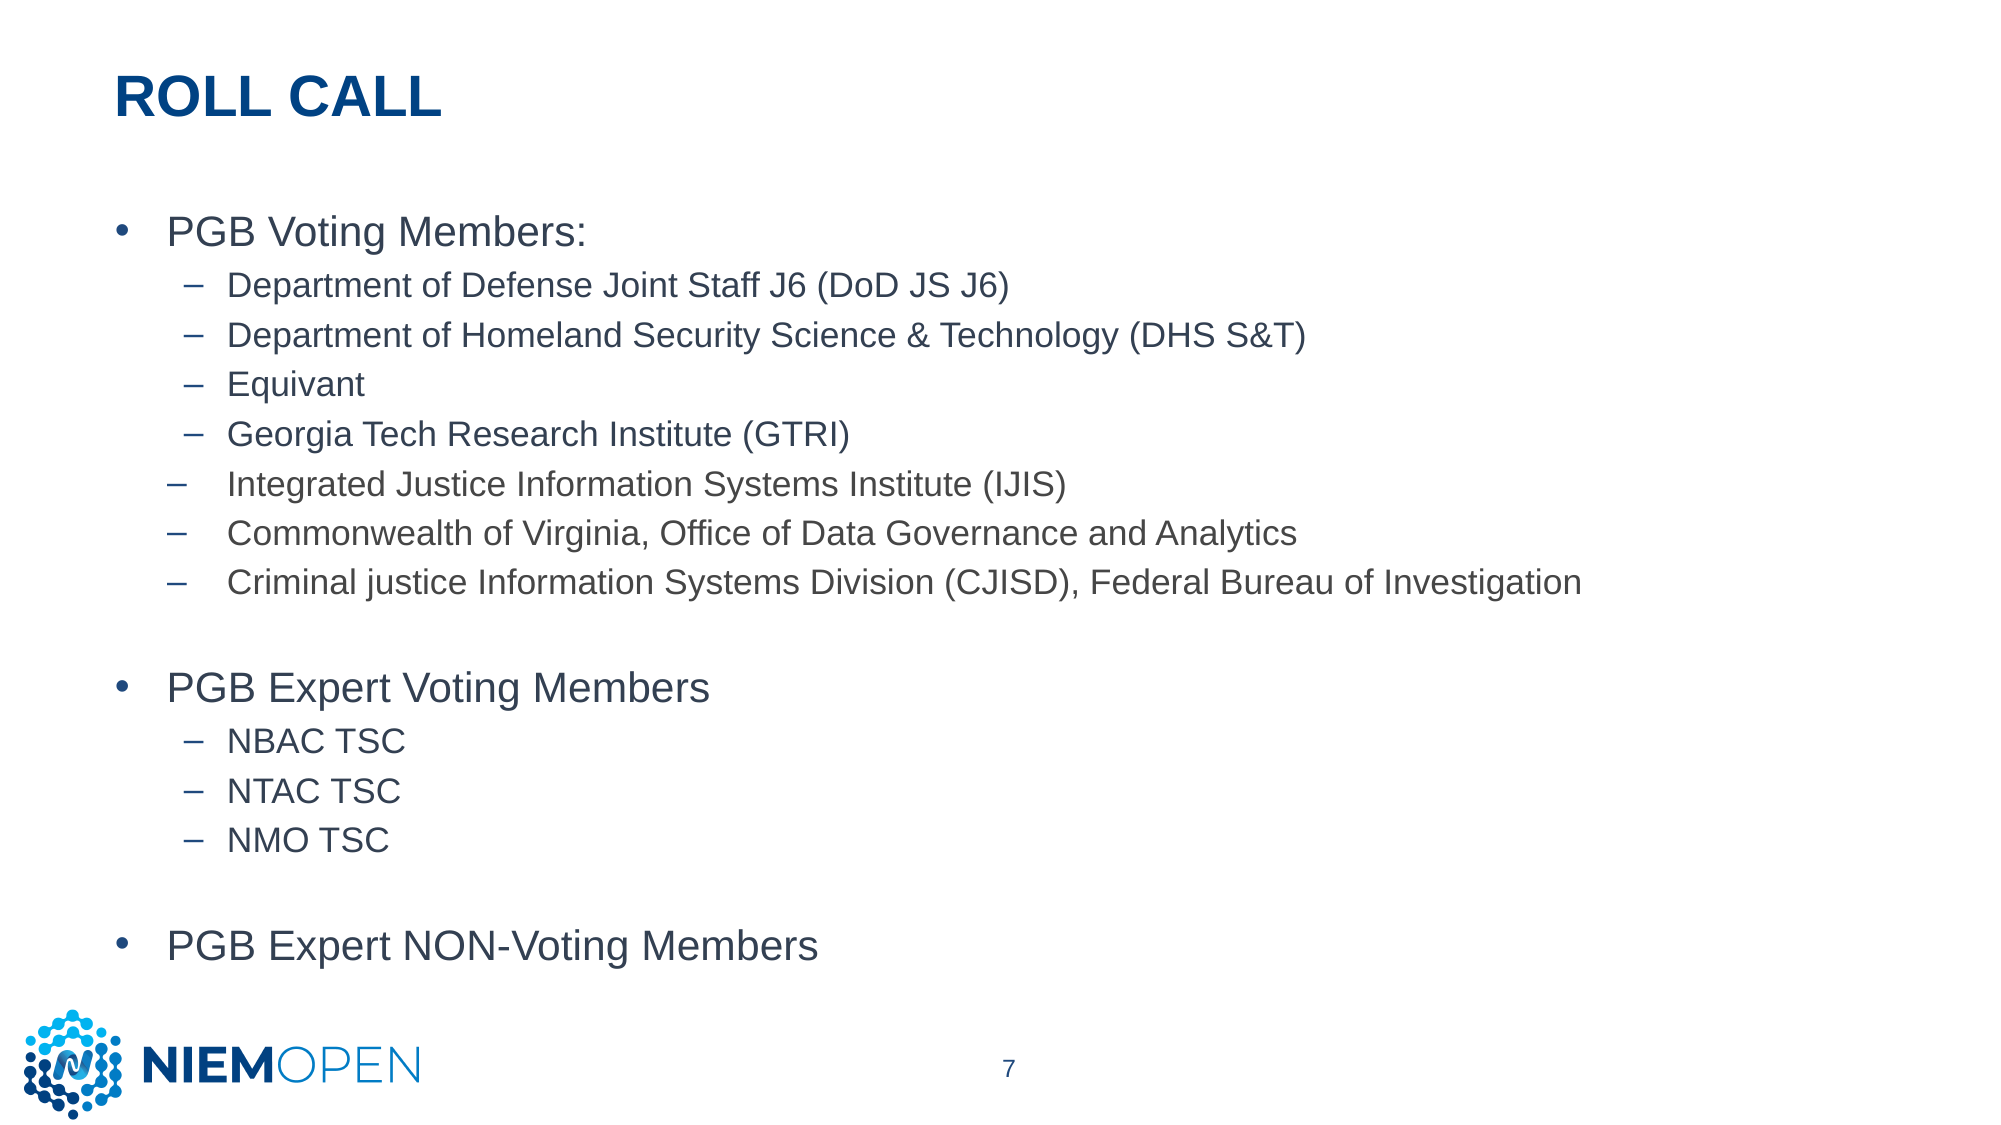

# Roll call
PGB Voting Members:
Department of Defense Joint Staff J6 (DoD JS J6)
Department of Homeland Security Science & Technology (DHS S&T)
Equivant
Georgia Tech Research Institute (GTRI)
Integrated Justice Information Systems Institute (IJIS)
Commonwealth of Virginia, Office of Data Governance and Analytics
Criminal justice Information Systems Division (CJISD), Federal Bureau of Investigation

PGB Expert Voting Members
NBAC TSC
NTAC TSC
NMO TSC

PGB Expert NON-Voting Members
7